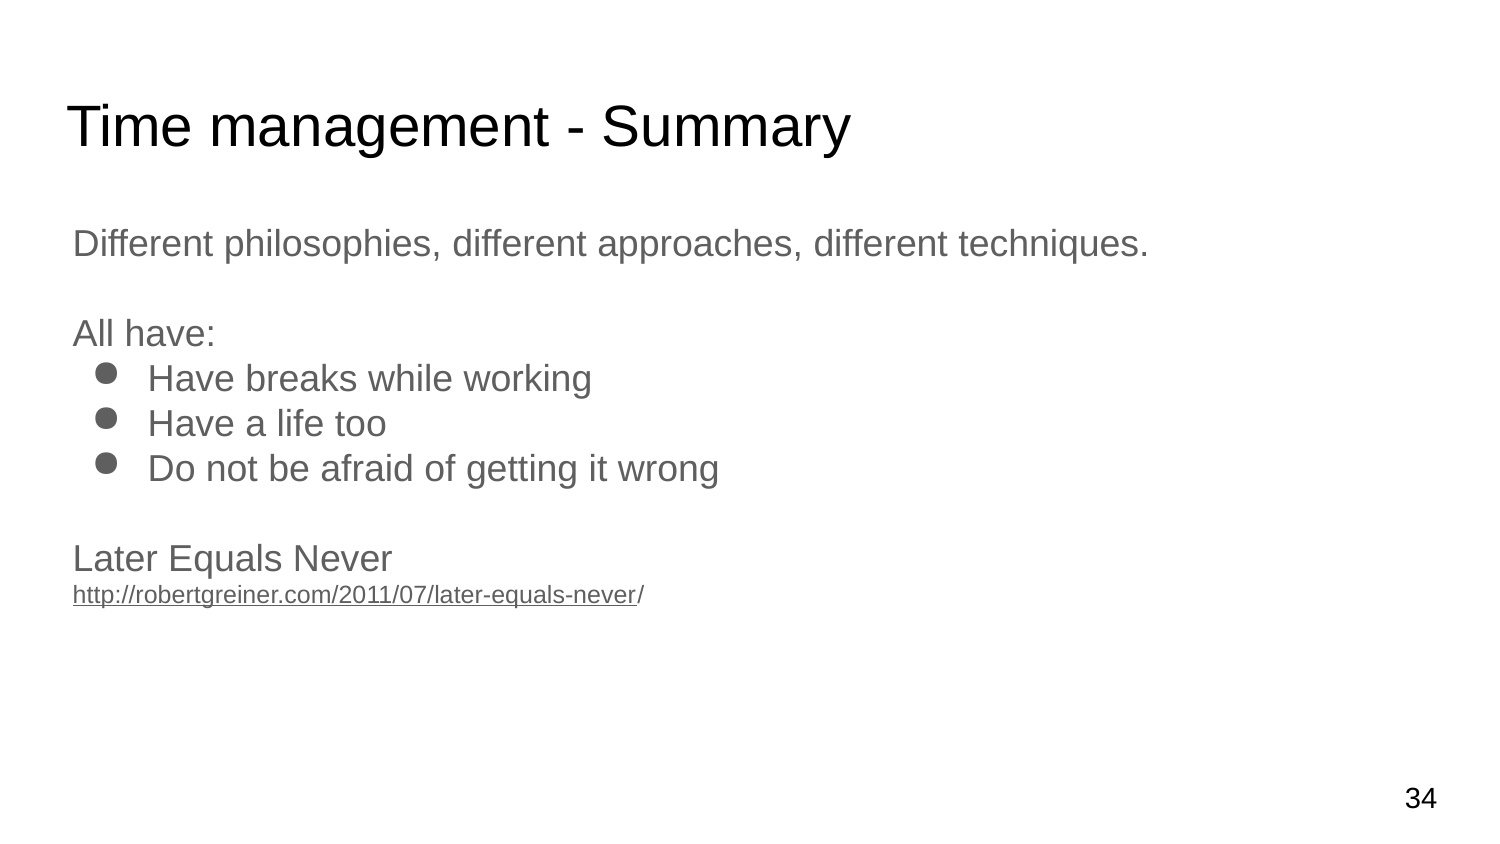

# Time management - Summary
Different philosophies, different approaches, different techniques.

All have:
Have breaks while working
Have a life too
Do not be afraid of getting it wrong

Later Equals Never
http://robertgreiner.com/2011/07/later-equals-never/
34